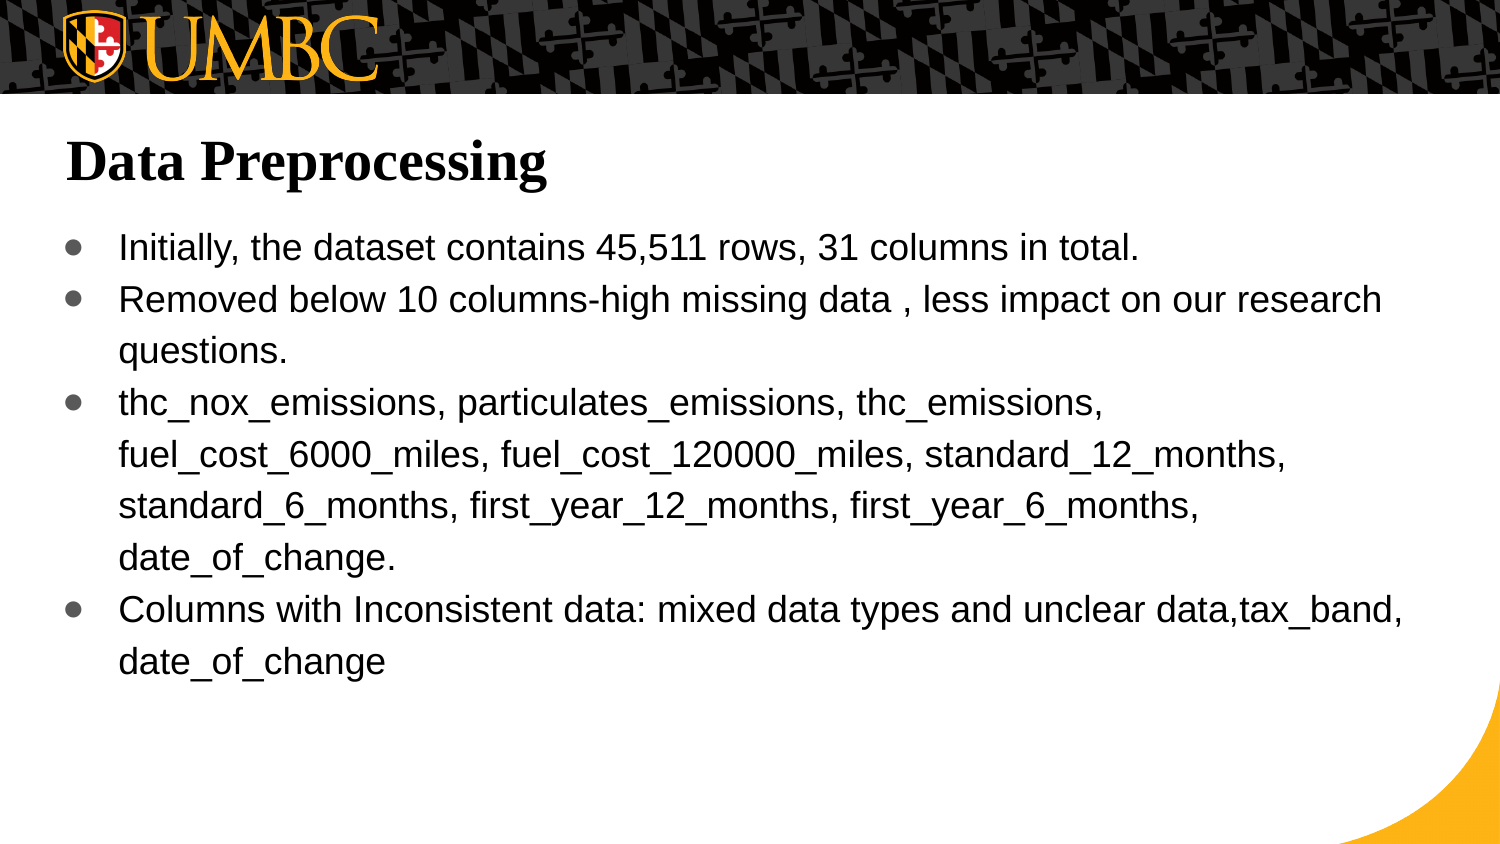

# Data Preprocessing
Initially, the dataset contains 45,511 rows, 31 columns in total.
Removed below 10 columns-high missing data , less impact on our research questions.
thc_nox_emissions, particulates_emissions, thc_emissions, fuel_cost_6000_miles, fuel_cost_120000_miles, standard_12_months, standard_6_months, first_year_12_months, first_year_6_months, date_of_change.
Columns with Inconsistent data: mixed data types and unclear data,tax_band, date_of_change